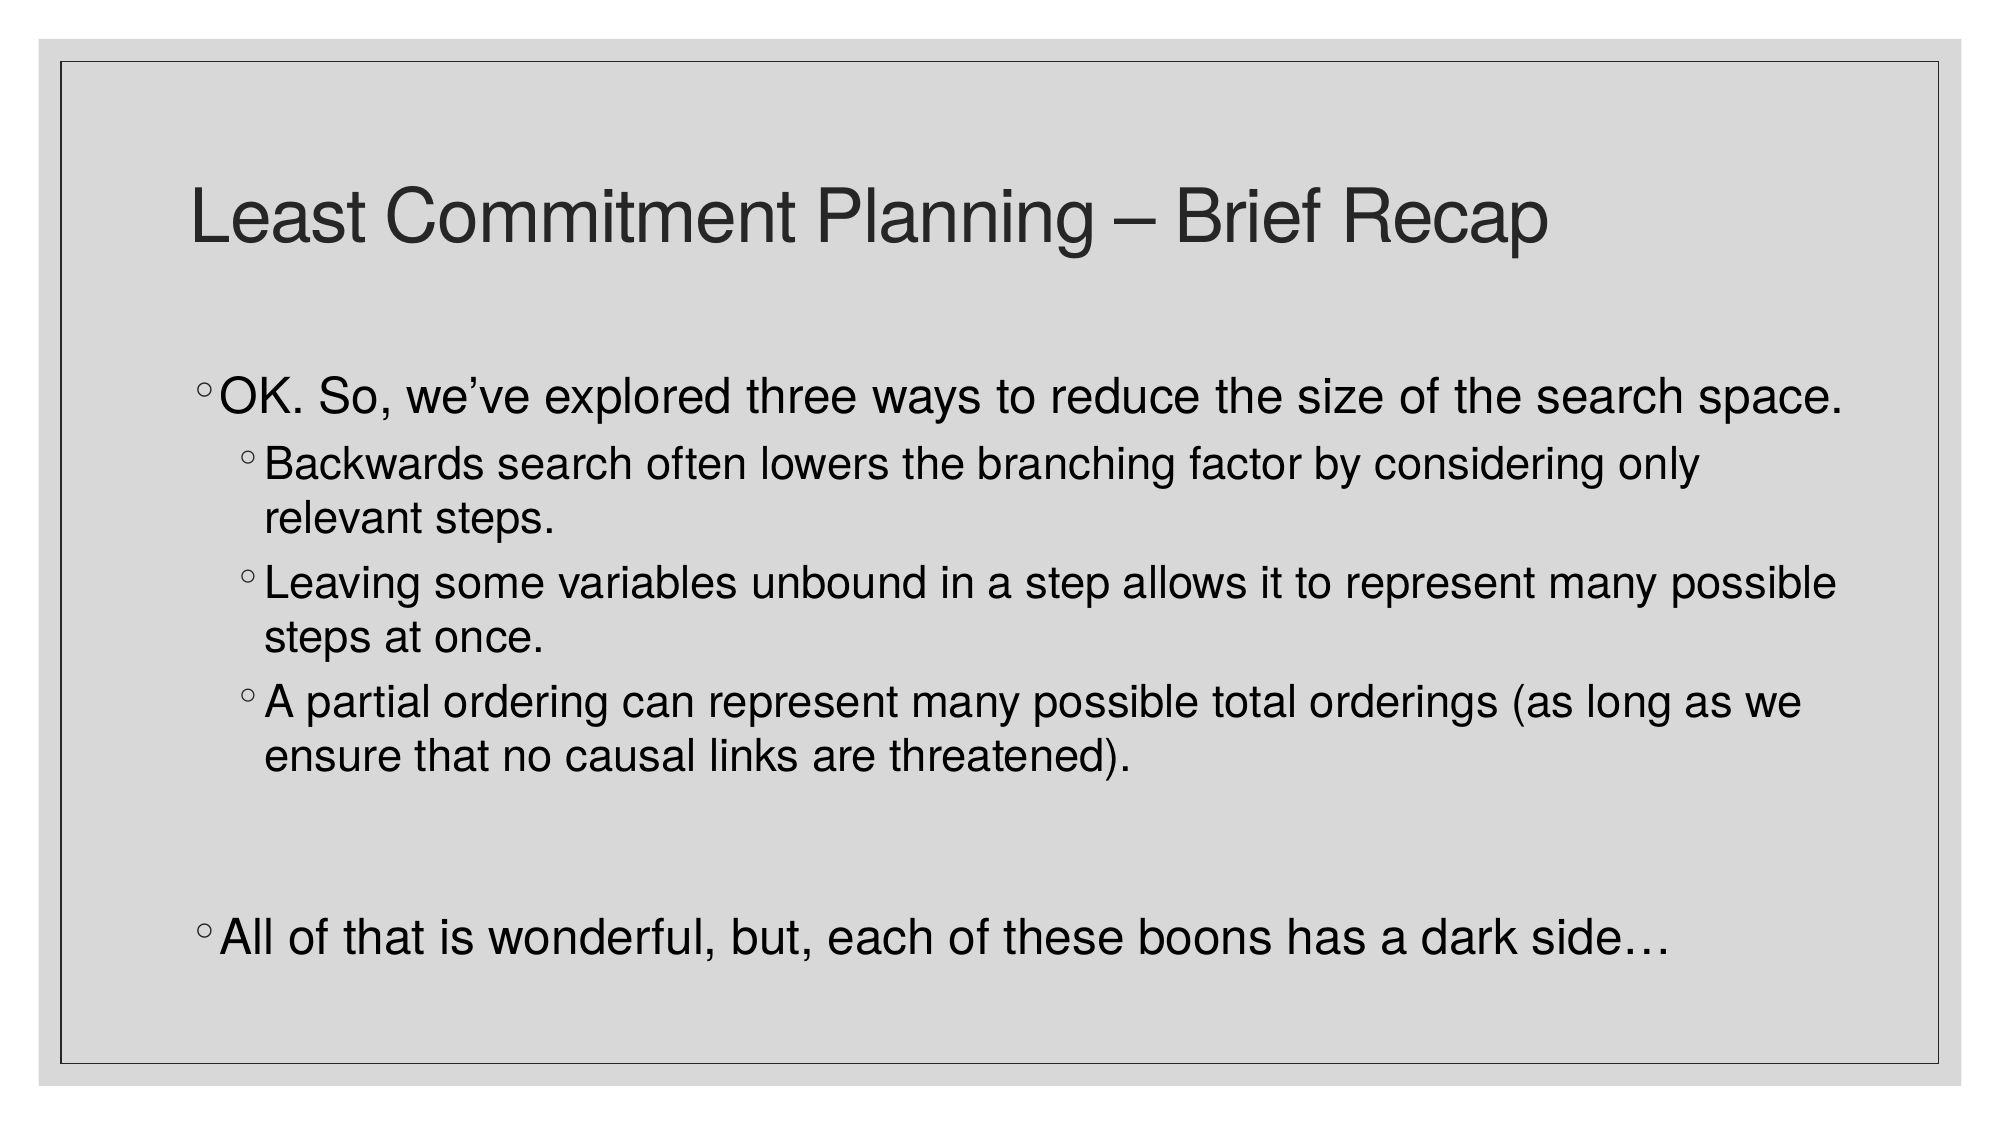

# Least Commitment Planning – Brief Recap
OK. So, we’ve explored three ways to reduce the size of the search space.
Backwards search often lowers the branching factor by considering only relevant steps.
Leaving some variables unbound in a step allows it to represent many possible steps at once.
A partial ordering can represent many possible total orderings (as long as we ensure that no causal links are threatened).

All of that is wonderful, but, each of these boons has a dark side…